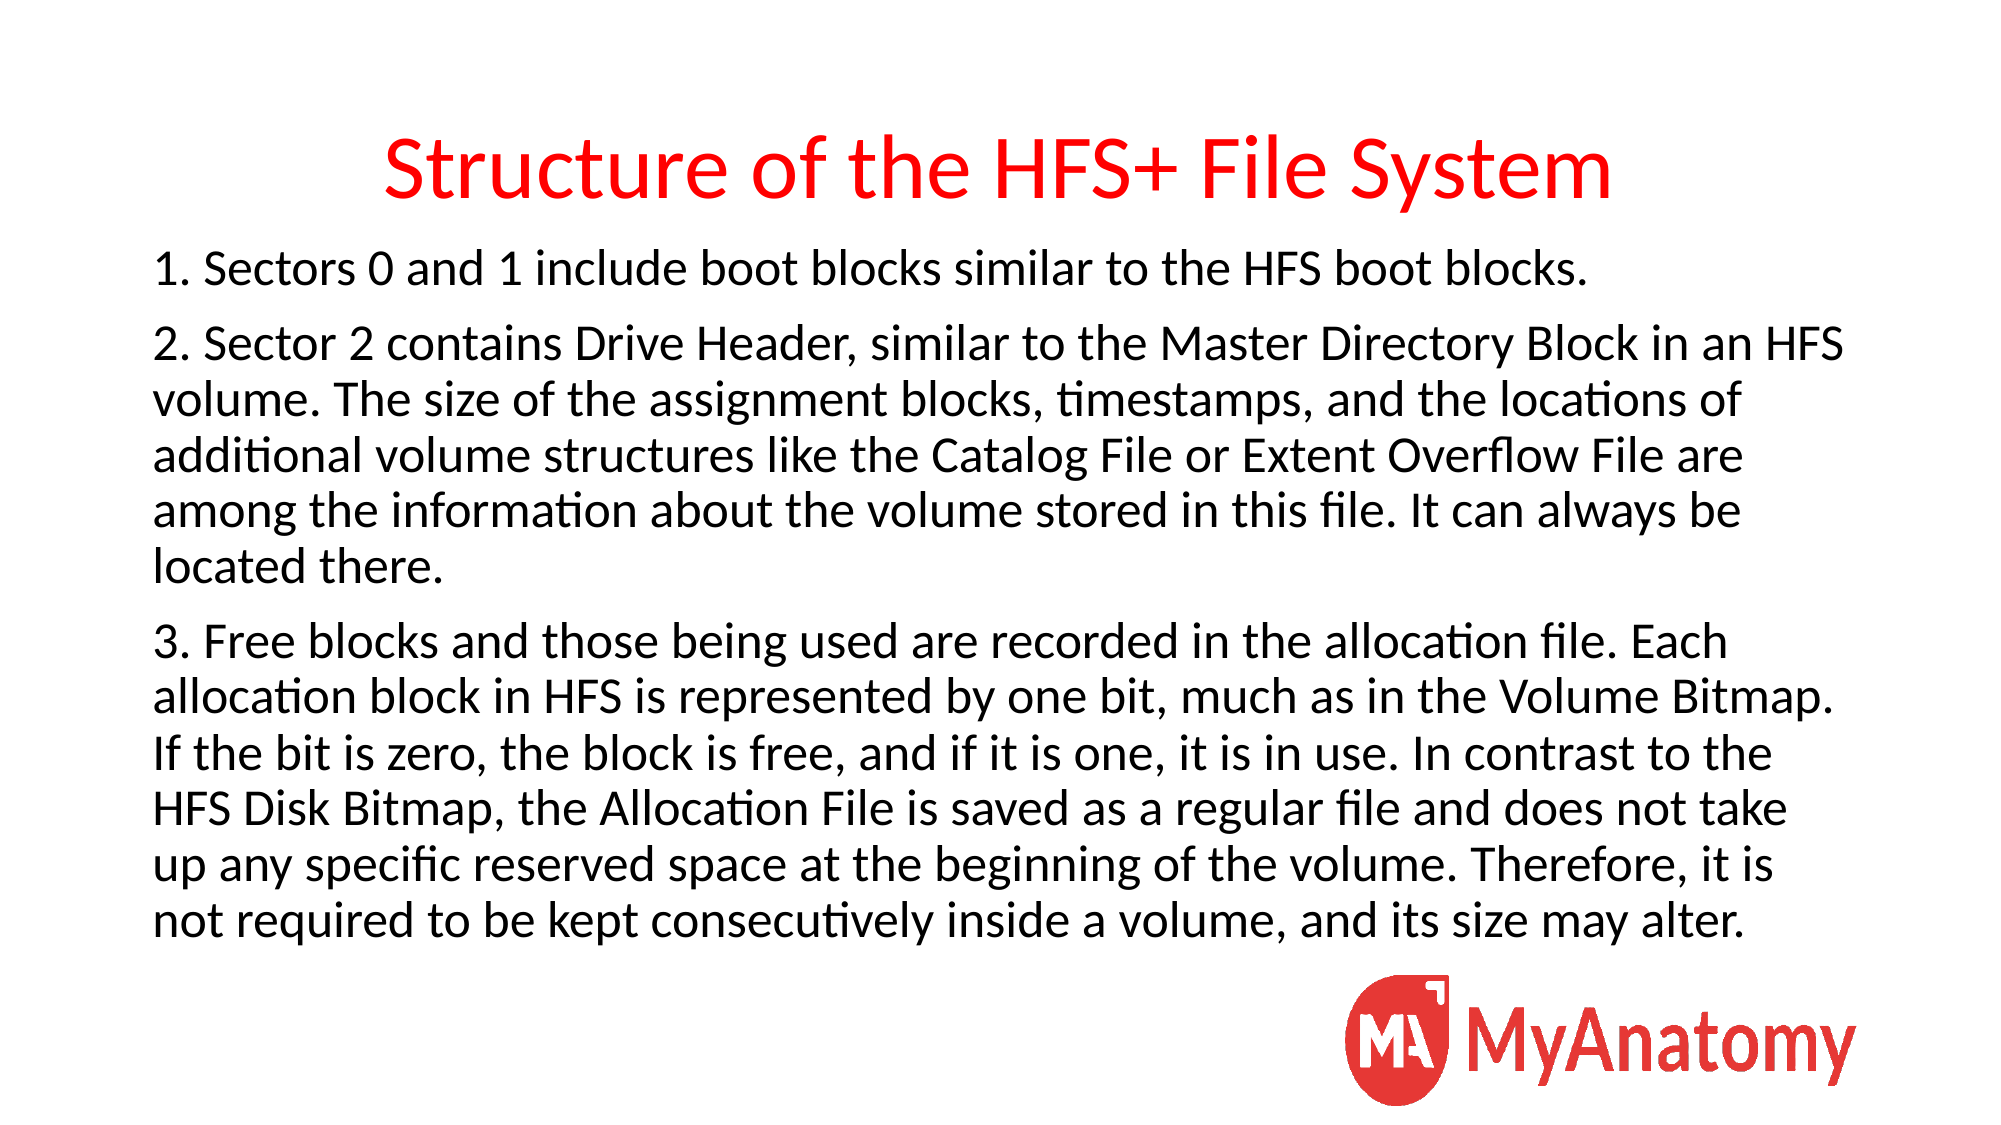

# Structure of the HFS+ File System
1. Sectors 0 and 1 include boot blocks similar to the HFS boot blocks.
2. Sector 2 contains Drive Header, similar to the Master Directory Block in an HFS volume. The size of the assignment blocks, timestamps, and the locations of additional volume structures like the Catalog File or Extent Overflow File are among the information about the volume stored in this file. It can always be located there.
3. Free blocks and those being used are recorded in the allocation file. Each allocation block in HFS is represented by one bit, much as in the Volume Bitmap. If the bit is zero, the block is free, and if it is one, it is in use. In contrast to the HFS Disk Bitmap, the Allocation File is saved as a regular file and does not take up any specific reserved space at the beginning of the volume. Therefore, it is not required to be kept consecutively inside a volume, and its size may alter.